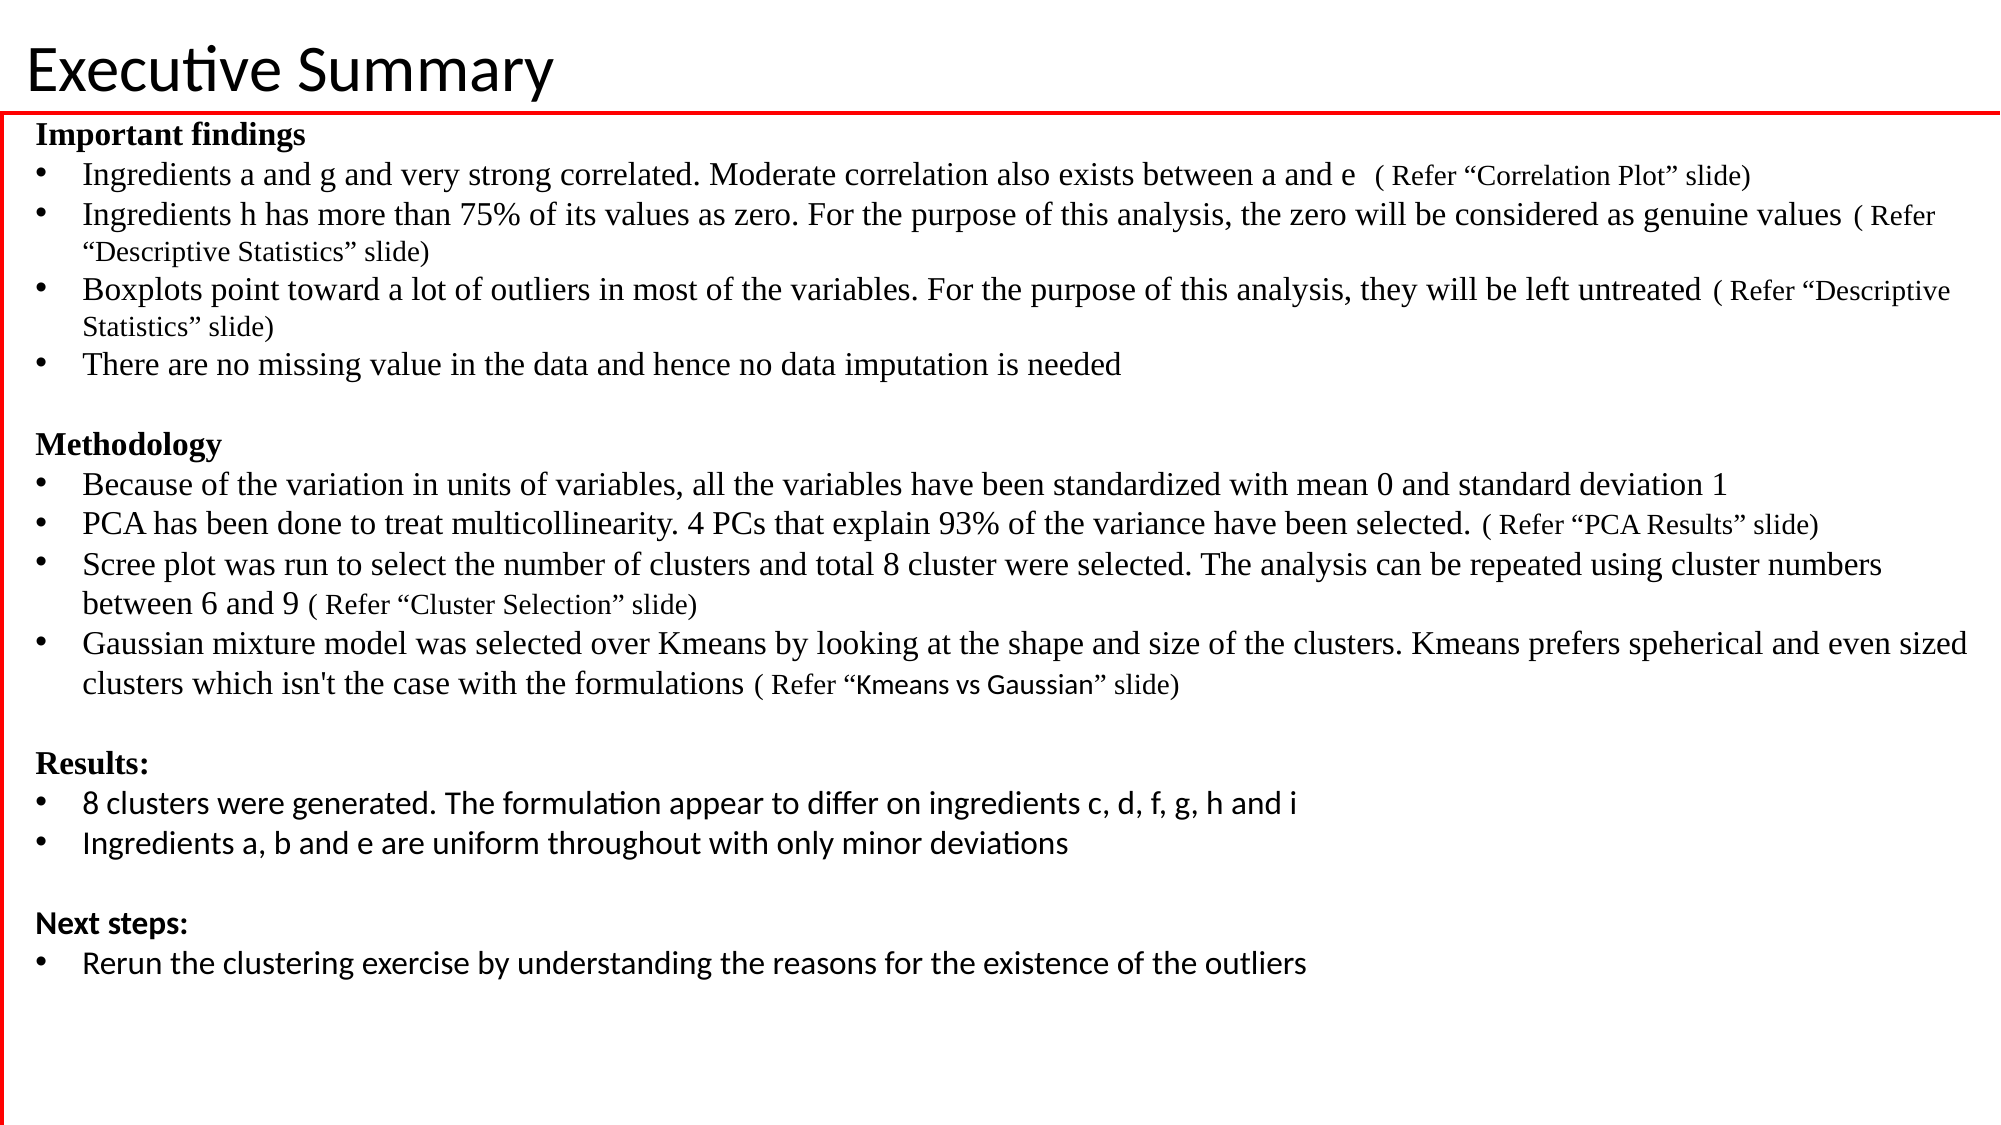

Executive Summary
Important findings
Ingredients a and g and very strong correlated. Moderate correlation also exists between a and e  ( Refer “Correlation Plot” slide)
Ingredients h has more than 75% of its values as zero. For the purpose of this analysis, the zero will be considered as genuine values ( Refer “Descriptive Statistics” slide)
Boxplots point toward a lot of outliers in most of the variables. For the purpose of this analysis, they will be left untreated ( Refer “Descriptive Statistics” slide)
There are no missing value in the data and hence no data imputation is needed

Methodology
Because of the variation in units of variables, all the variables have been standardized with mean 0 and standard deviation 1
PCA has been done to treat multicollinearity. 4 PCs that explain 93% of the variance have been selected. ( Refer “PCA Results” slide)
Scree plot was run to select the number of clusters and total 8 cluster were selected. The analysis can be repeated using cluster numbers between 6 and 9 ( Refer “Cluster Selection” slide)
Gaussian mixture model was selected over Kmeans by looking at the shape and size of the clusters. Kmeans prefers speherical and even sized clusters which isn't the case with the formulations ( Refer “Kmeans vs Gaussian” slide)

Results:
8 clusters were generated. The formulation appear to differ on ingredients c, d, f, g, h and i
Ingredients a, b and e are uniform throughout with only minor deviations

Next steps:
Rerun the clustering exercise by understanding the reasons for the existence of the outliers